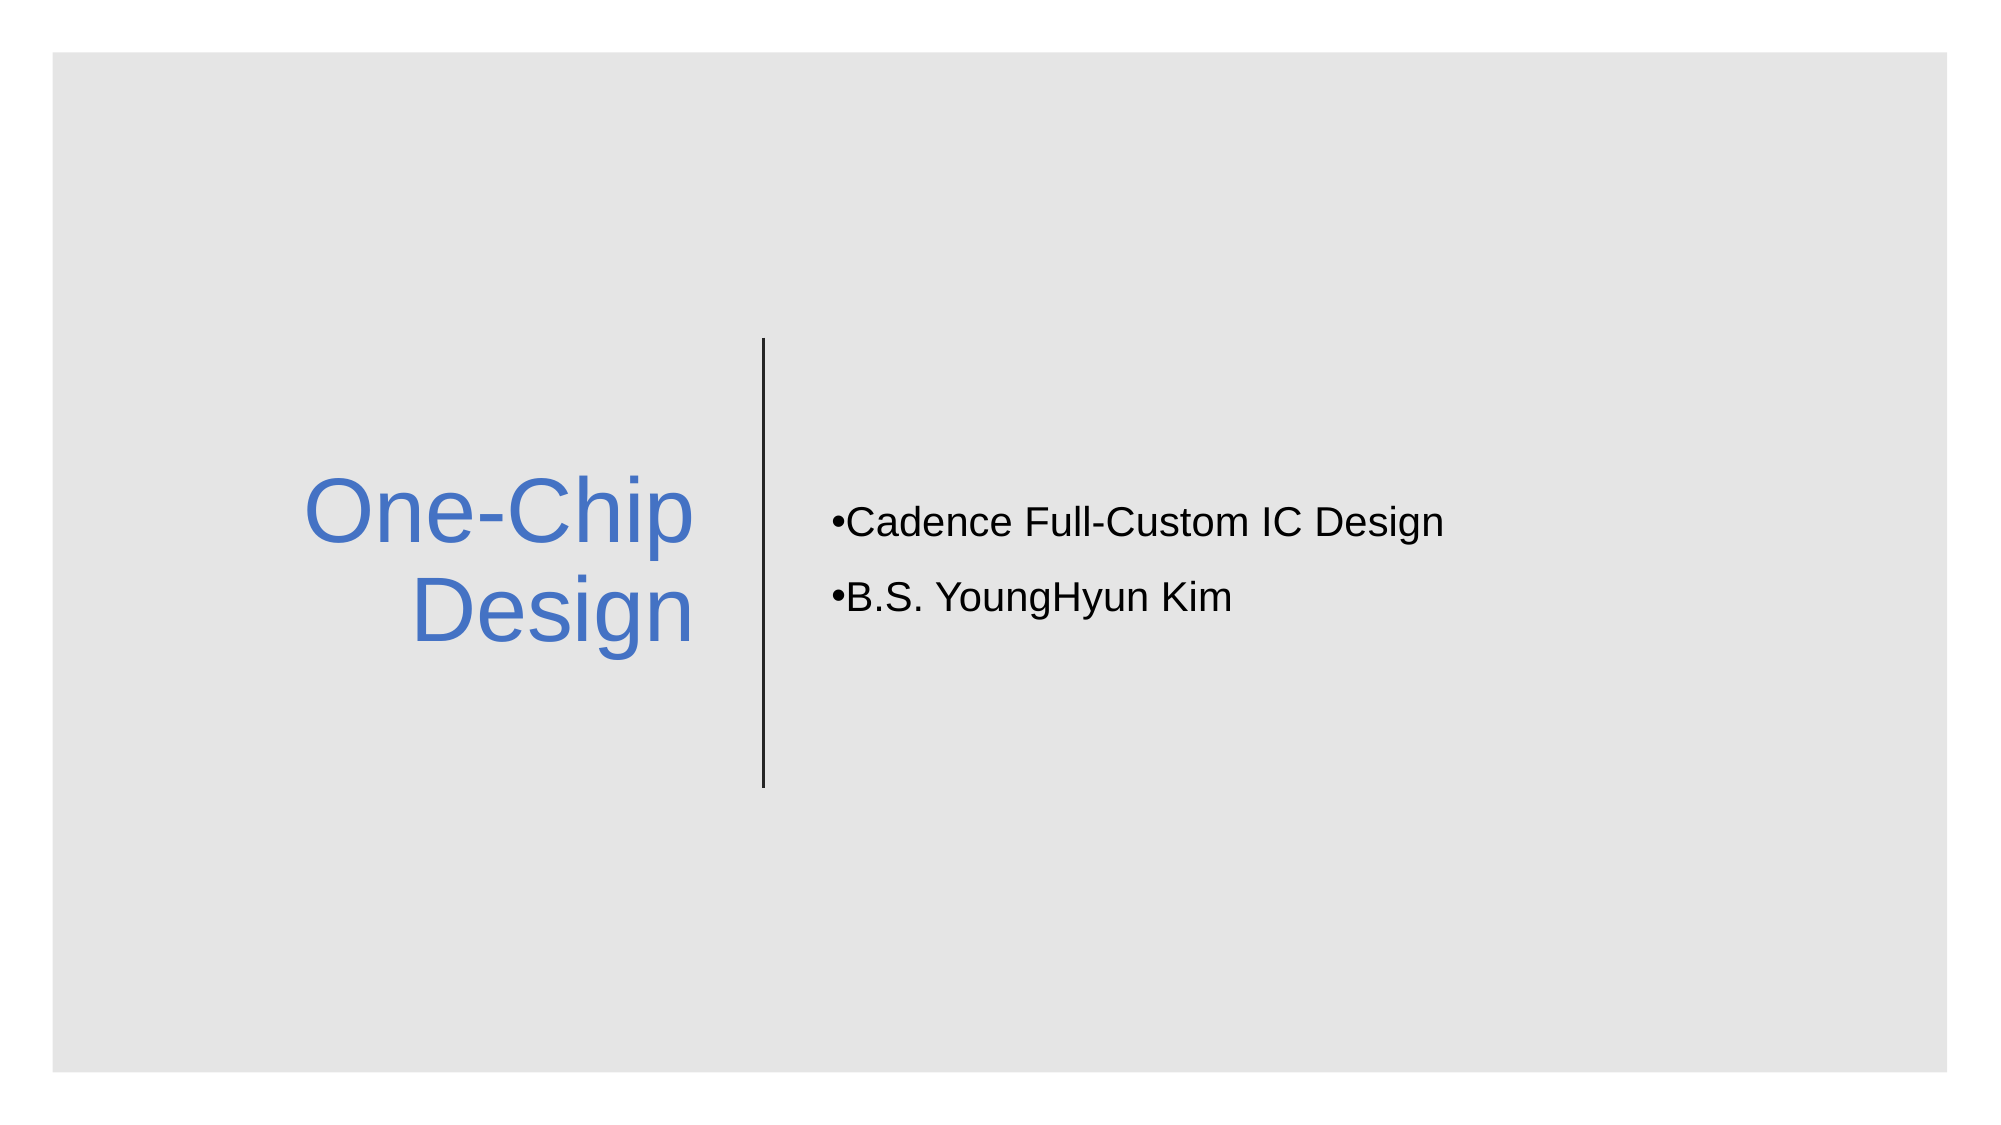

# One-Chip Design
Cadence Full-Custom IC Design
B.S. YoungHyun Kim